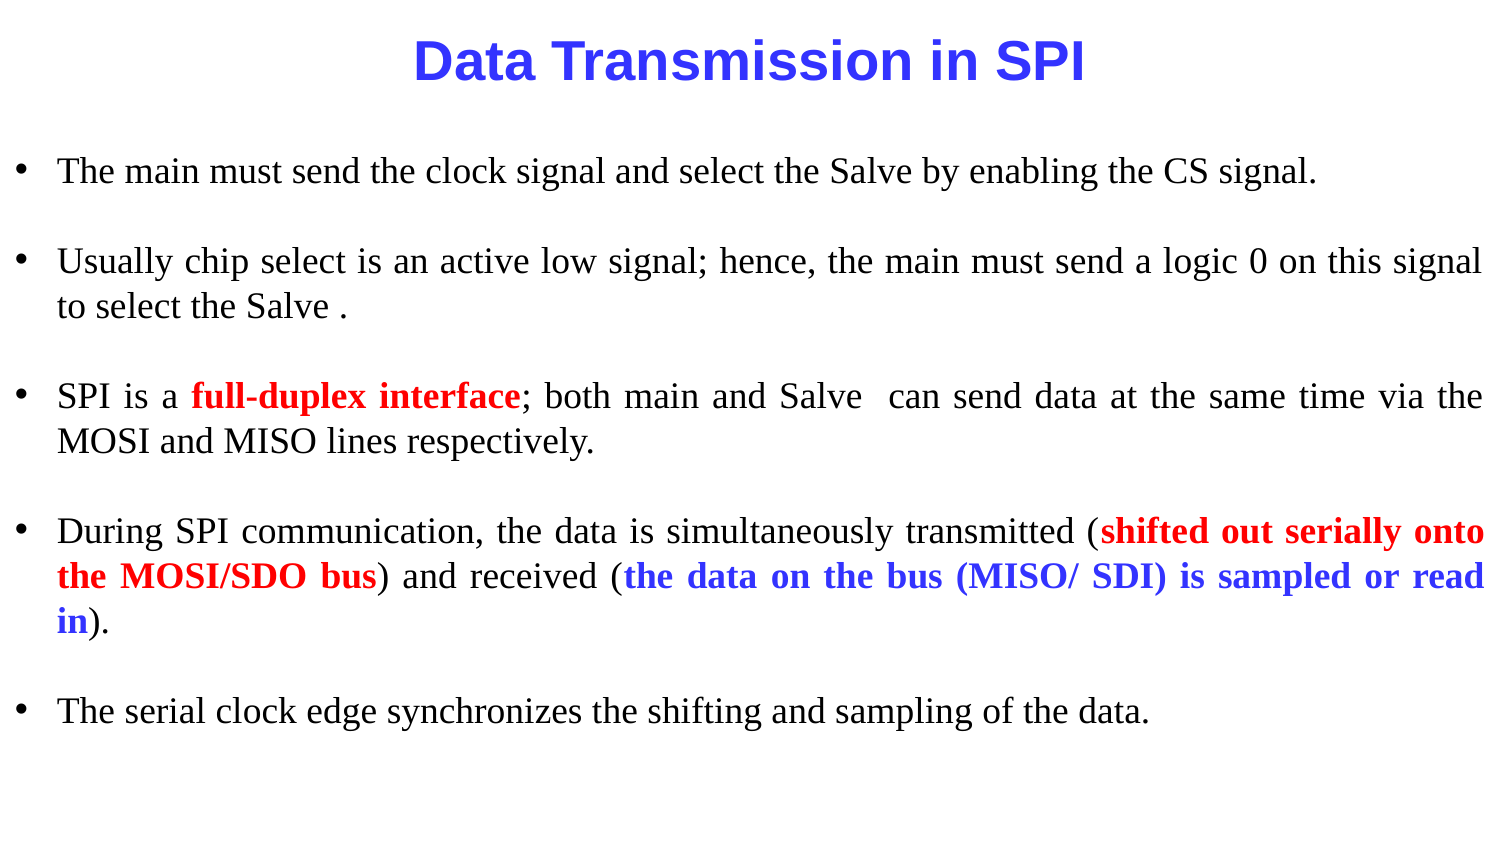

Data Transmission in SPI
The main must send the clock signal and select the Salve by enabling the CS signal.

Usually chip select is an active low signal; hence, the main must send a logic 0 on this signal to select the Salve .

SPI is a full-duplex interface; both main and Salve  can send data at the same time via the MOSI and MISO lines respectively.

During SPI communication, the data is simultaneously transmitted (shifted out serially onto the MOSI/SDO bus) and received (the data on the bus (MISO/ SDI) is sampled or read in).

The serial clock edge synchronizes the shifting and sampling of the data.